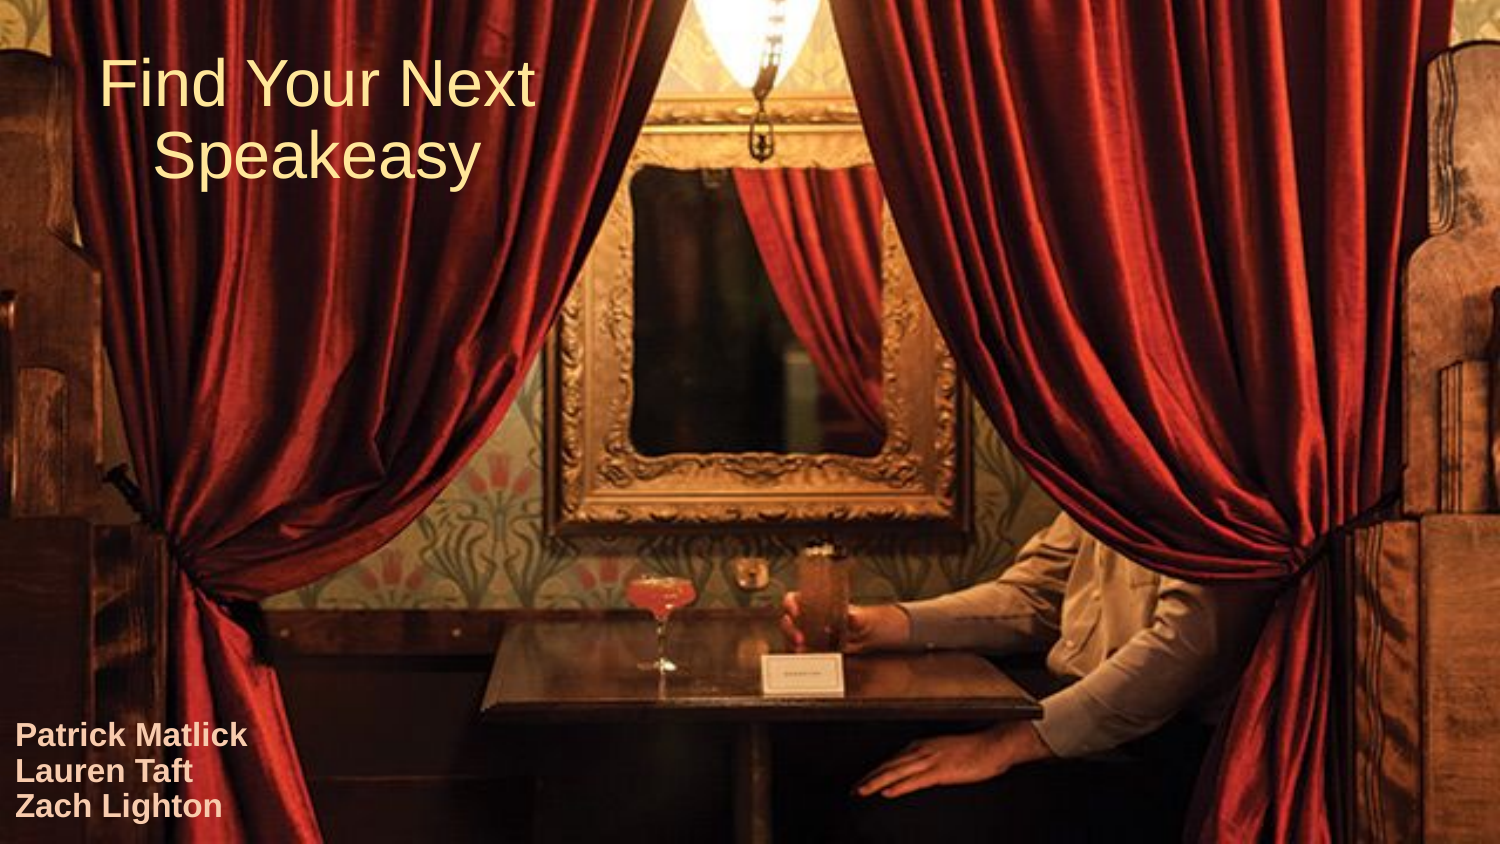

# Find Your Next Speakeasy
Patrick Matlick
Lauren Taft
Zach Lighton